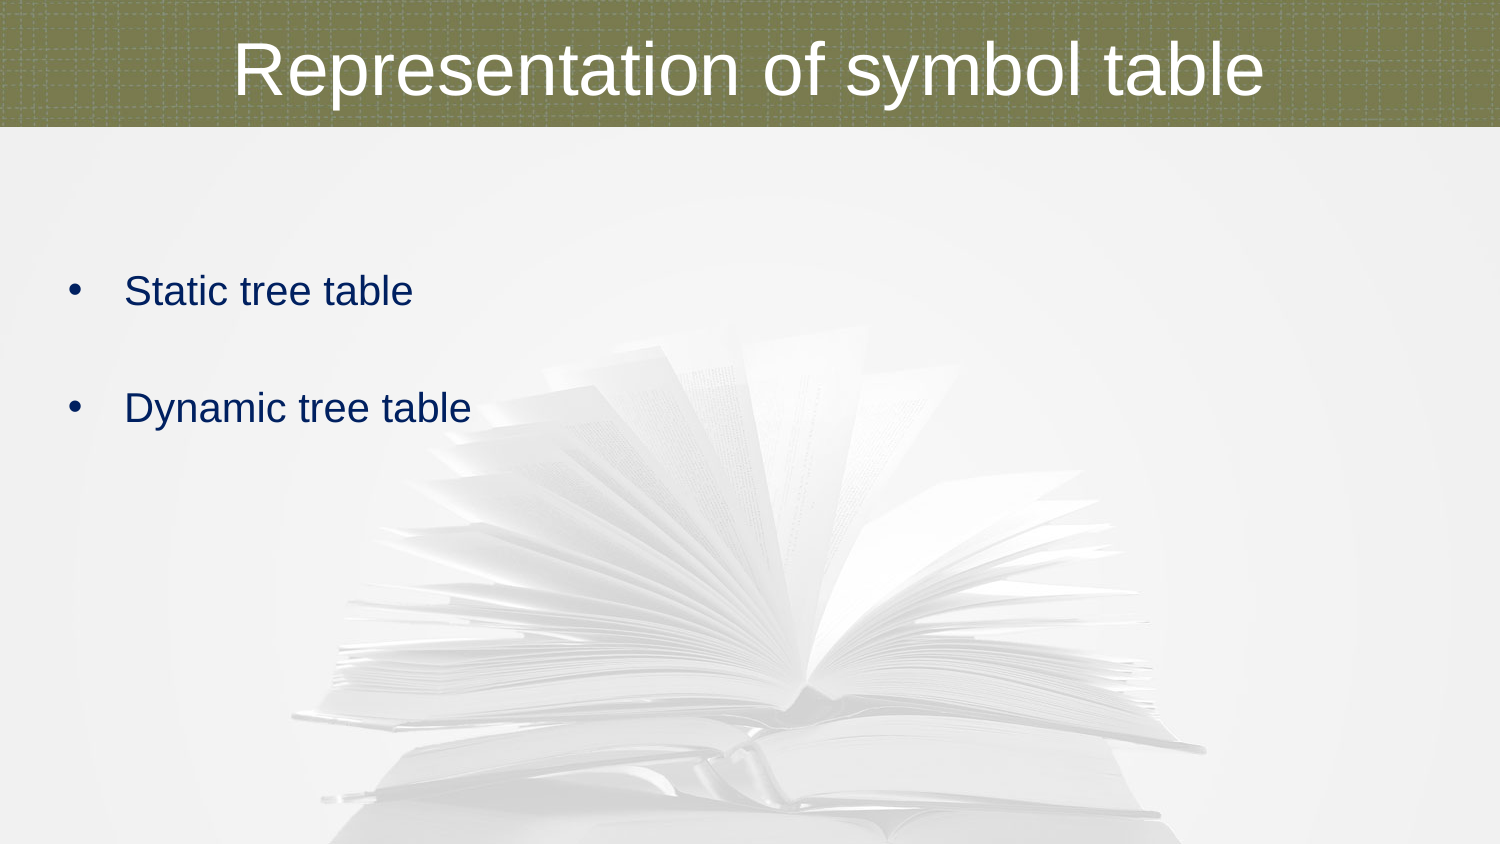

Representation of symbol table

Static tree table

Dynamic tree table